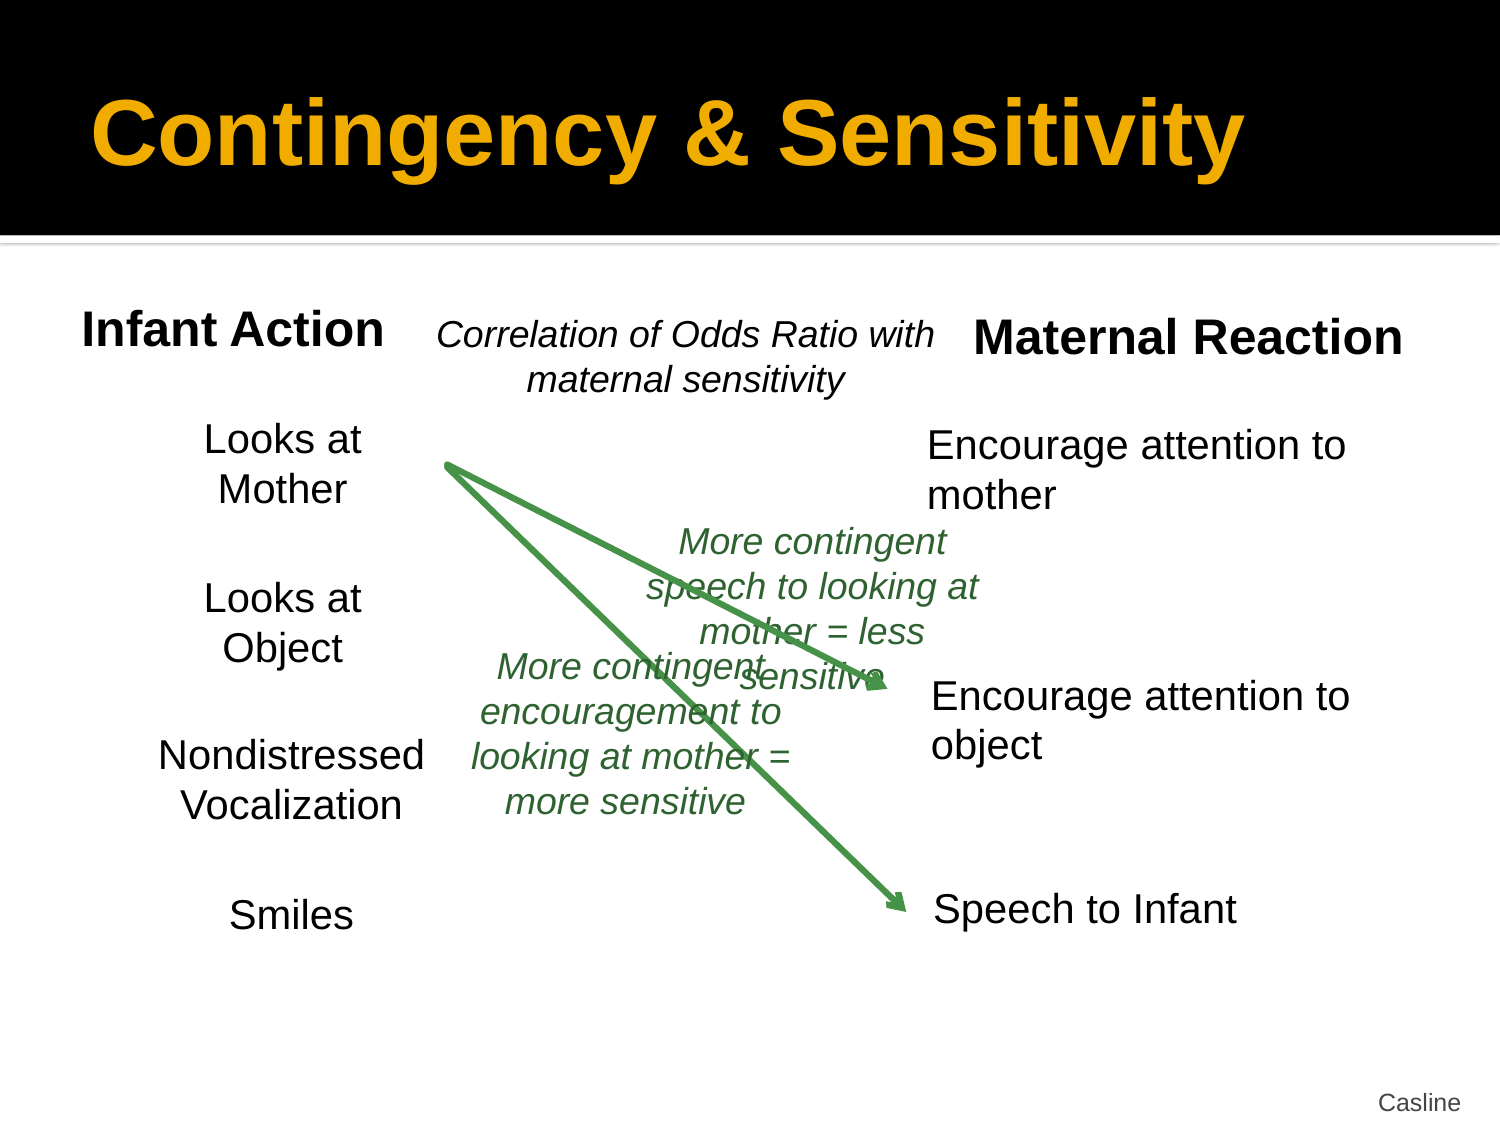

# Contingency & Sensitivity
Infant Action
Maternal Reaction
Correlation of Odds Ratio with maternal sensitivity
Looks at Mother
Encourage attention to mother
More contingent encouragement to looking at mother = more sensitive
More contingent speech to looking at mother = less sensitive
Looks at Object
Encourage attention to object
Nondistressed Vocalization
Speech to Infant
Smiles
Casline